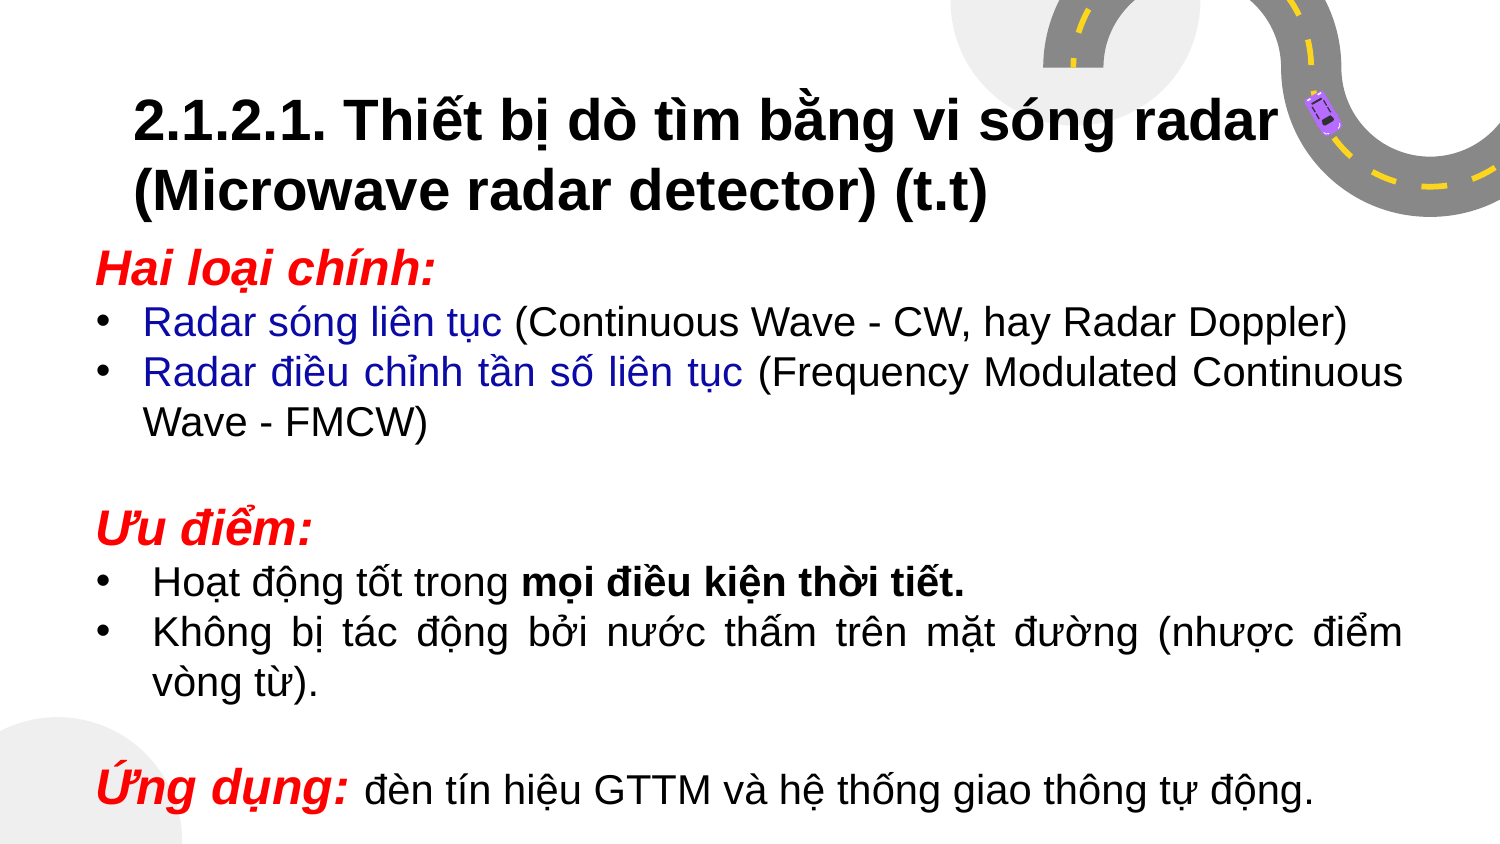

# 2.1.2.1. Thiết bị dò tìm bằng vi sóng radar (Microwave radar detector) (t.t)
Hai loại chính:
Radar sóng liên tục (Continuous Wave - CW, hay Radar Doppler)
Radar điều chỉnh tần số liên tục (Frequency Modulated Continuous Wave - FMCW)

Ưu điểm:
Hoạt động tốt trong mọi điều kiện thời tiết.
Không bị tác động bởi nước thấm trên mặt đường (nhược điểm vòng từ).

Ứng dụng: đèn tín hiệu GTTM và hệ thống giao thông tự động.